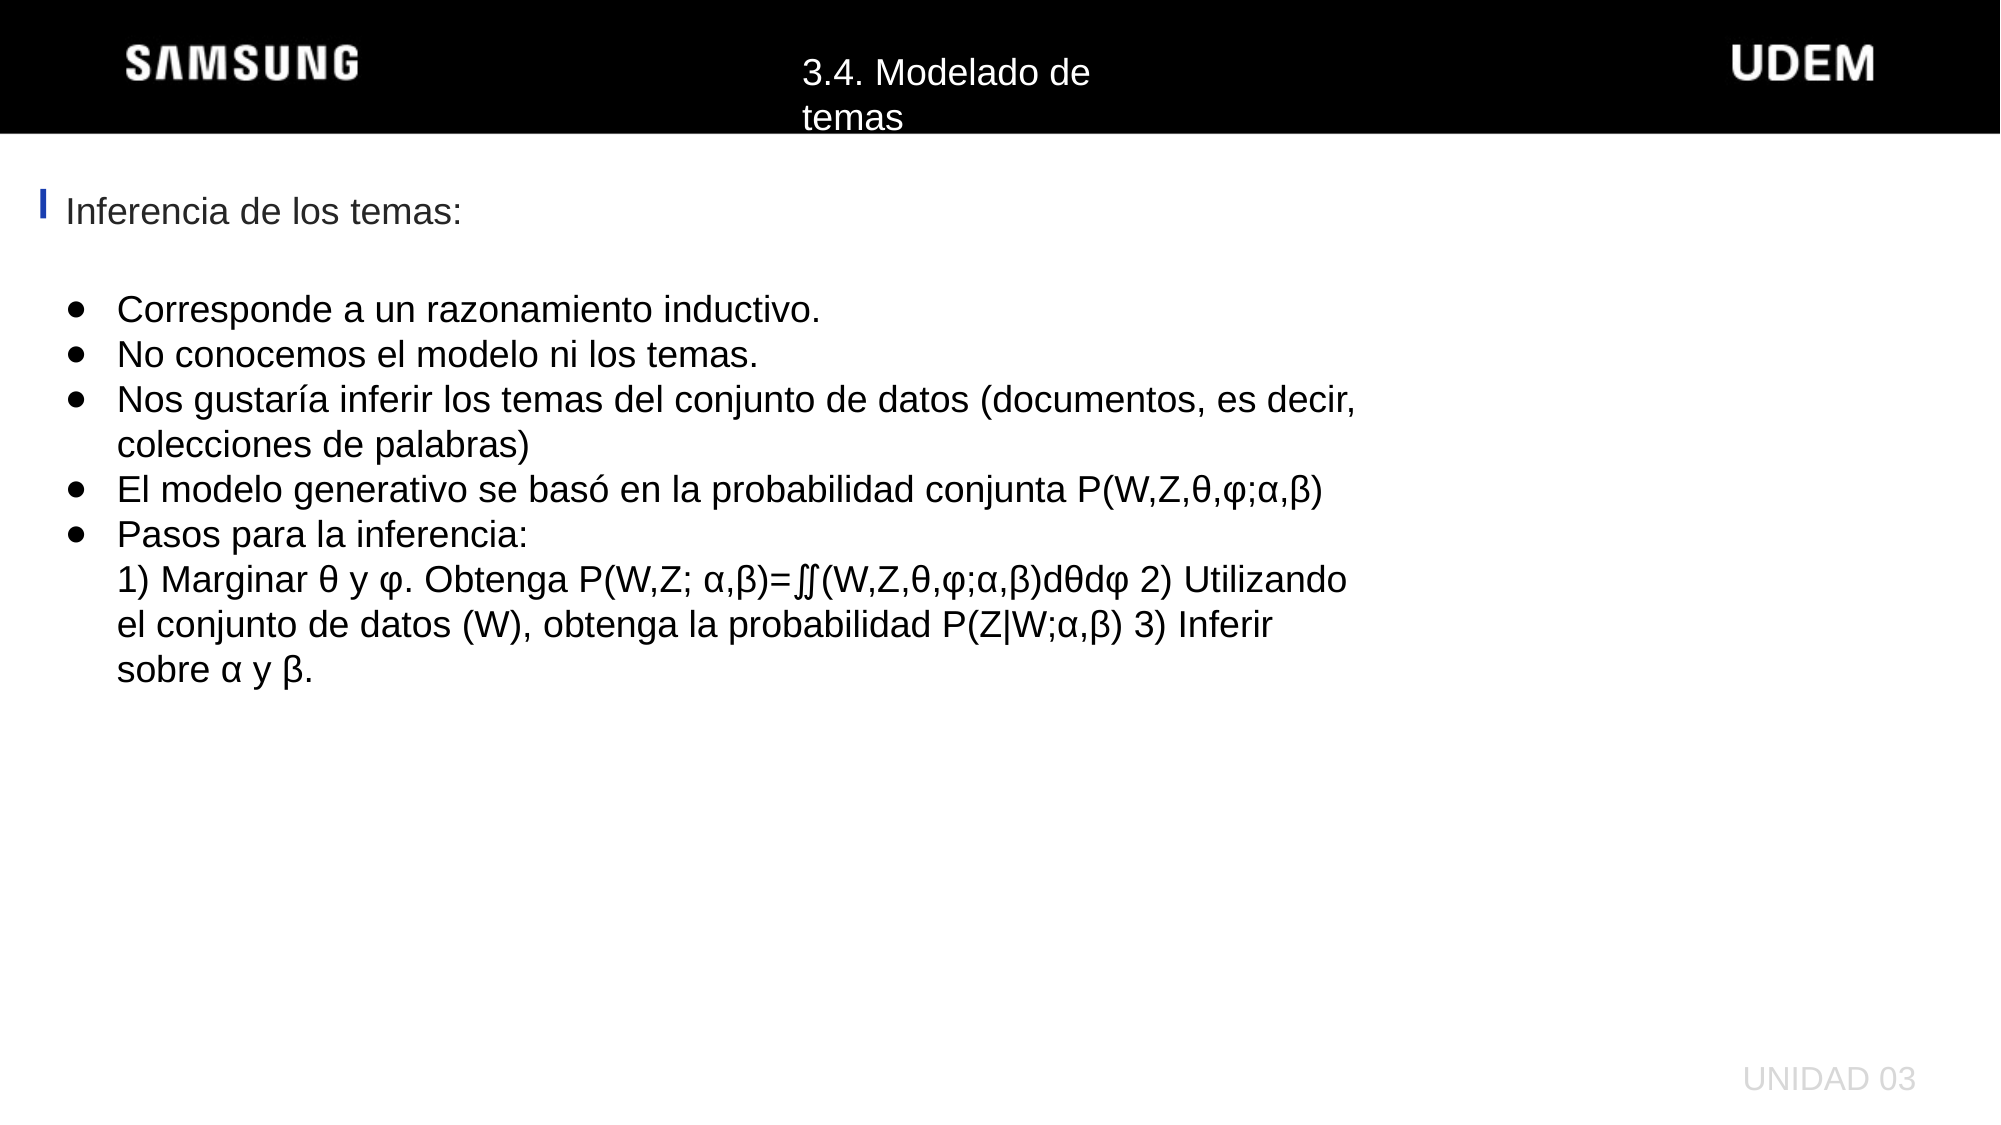

3.4. Modelado de temas

Inferencia de los temas:

Corresponde a un razonamiento inductivo.
No conocemos el modelo ni los temas.
Nos gustaría inferir los temas del conjunto de datos (documentos, es decir, colecciones de palabras)
El modelo generativo se basó en la probabilidad conjunta P(W,Z,θ,φ;α,β)
Pasos para la inferencia:
1) Marginar θ y φ. Obtenga P(W,Z; α,β)=∬(W,Z,θ,φ;α,β)dθdφ 2) Utilizando el conjunto de datos (W), obtenga la probabilidad P(Z|W;α,β) 3) Inferir sobre α y β.
UNIDAD 03